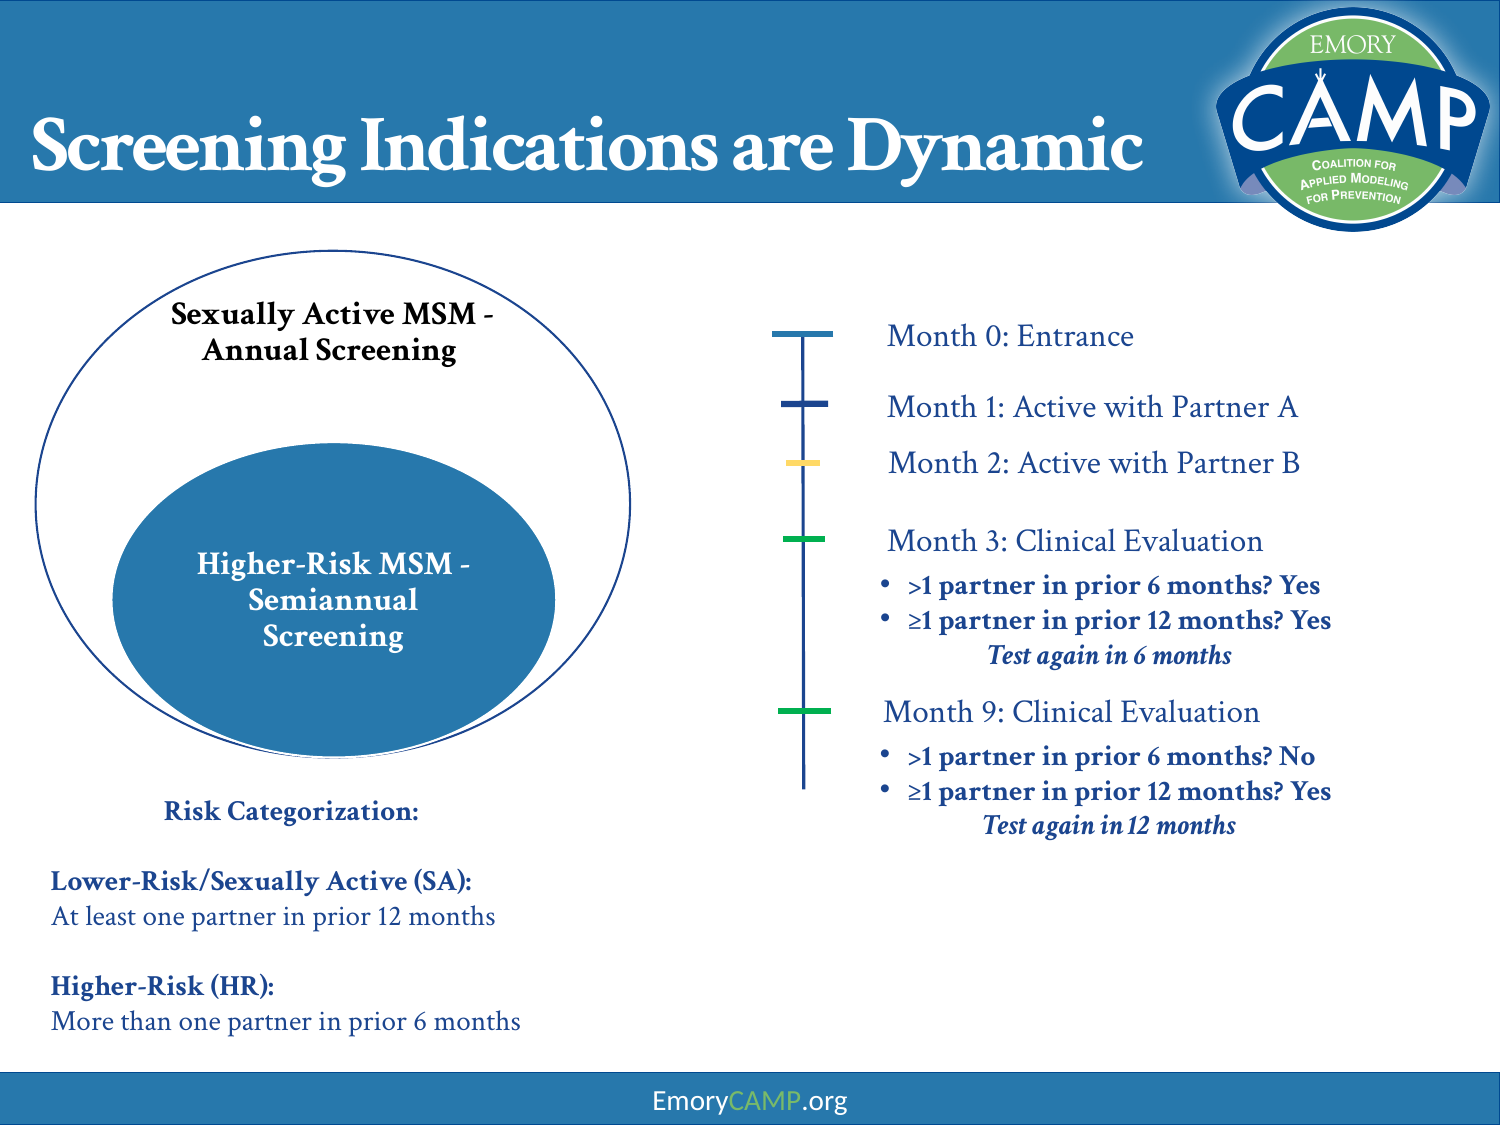

# Screening Indications are Dynamic
Sexually Active MSM - Annual Screening
Higher-Risk MSM - Semiannual Screening
Month 0: Entrance
Month 1: Active with Partner A
Month 2: Active with Partner B

Month 3: Clinical Evaluation
>1 partner in prior 6 months? Yes
≥1 partner in prior 12 months? Yes
Test again in 6 months
Month 9: Clinical Evaluation
>1 partner in prior 6 months? No
≥1 partner in prior 12 months? Yes
Test again in 12 months
Risk Categorization:

Lower-Risk/Sexually Active (SA):
At least one partner in prior 12 months

Higher-Risk (HR):
More than one partner in prior 6 months